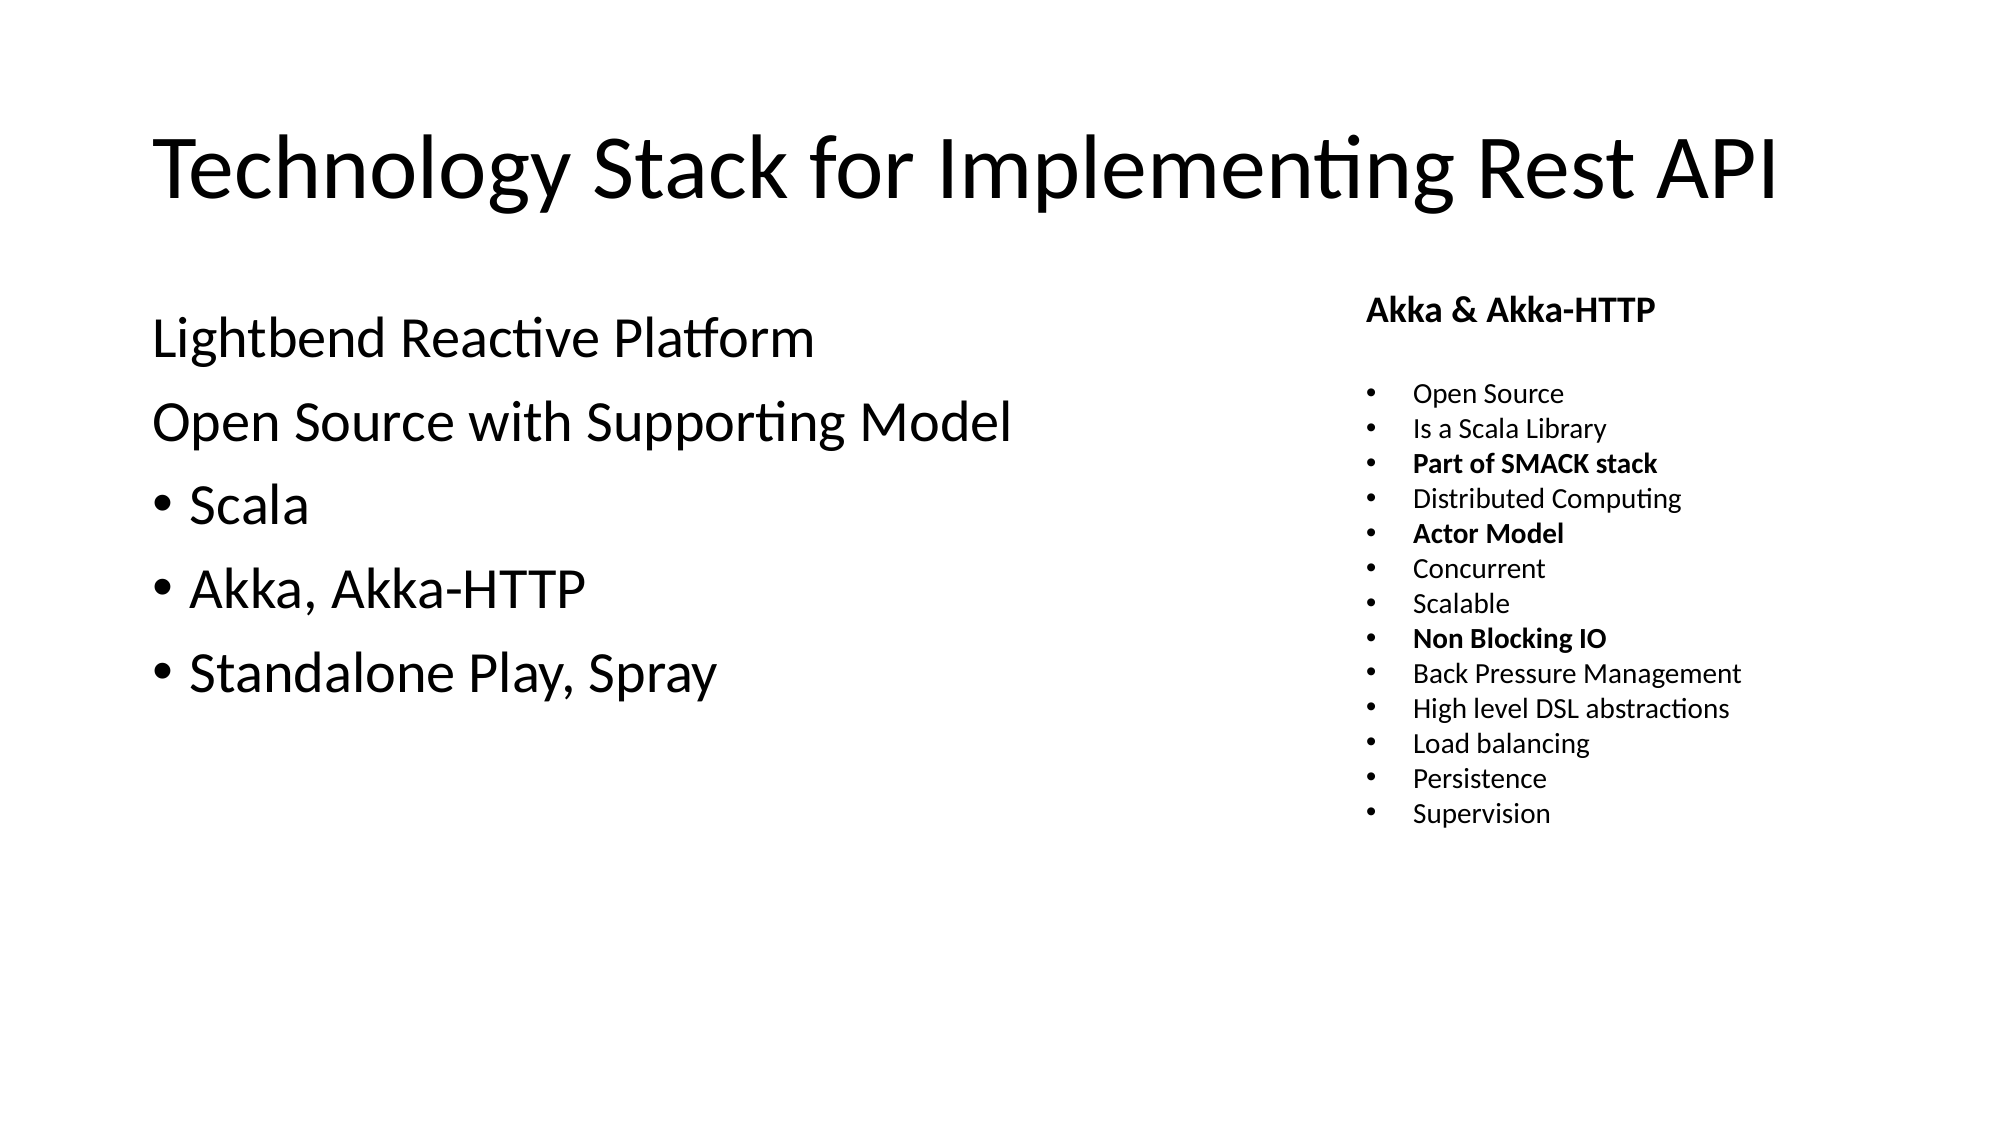

# Technology Stack for Implementing Rest API
Akka & Akka-HTTP

Open Source
Is a Scala Library
Part of SMACK stack
Distributed Computing
Actor Model
Concurrent
Scalable
Non Blocking IO
Back Pressure Management
High level DSL abstractions
Load balancing
Persistence
Supervision
Lightbend Reactive Platform
Open Source with Supporting Model
Scala
Akka, Akka-HTTP
Standalone Play, Spray